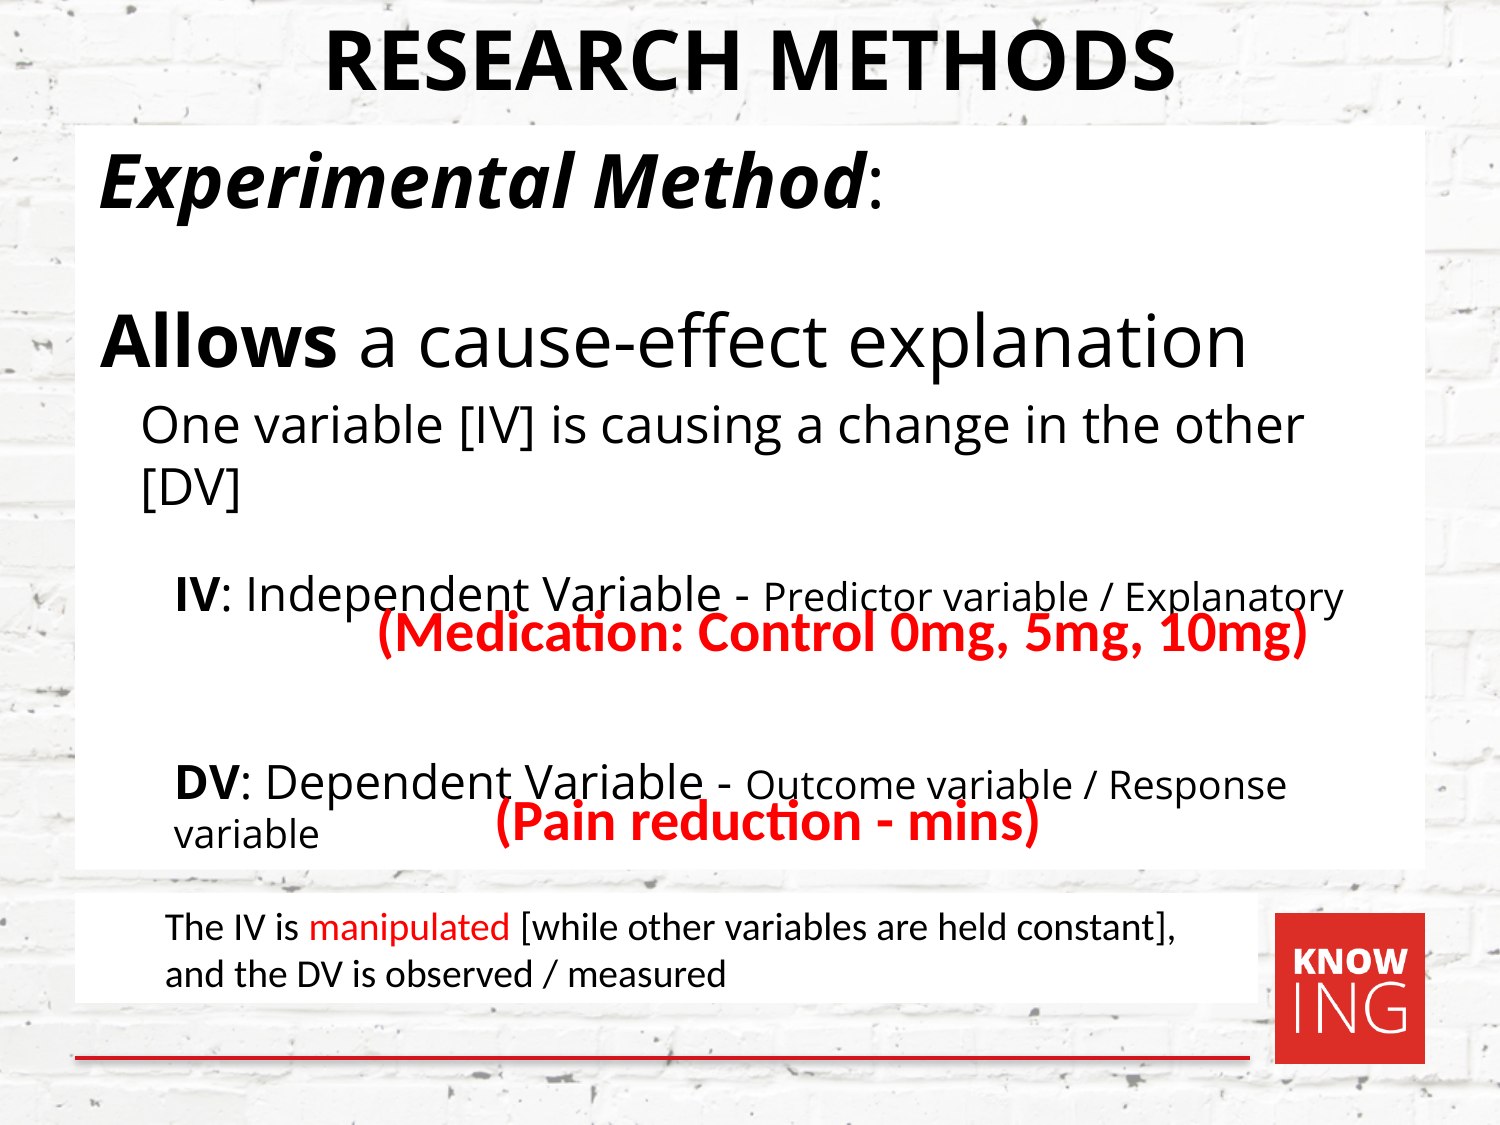

# RESEARCH METHODS
Experimental Method:

Allows a cause-effect explanation
One variable [IV] is causing a change in the other [DV]

IV: Independent Variable - Predictor variable / Explanatory

DV: Dependent Variable - Outcome variable / Response variable

(Medication: Control 0mg, 5mg, 10mg)
(Pain reduction - mins)
The IV is manipulated [while other variables are held constant], and the DV is observed / measured